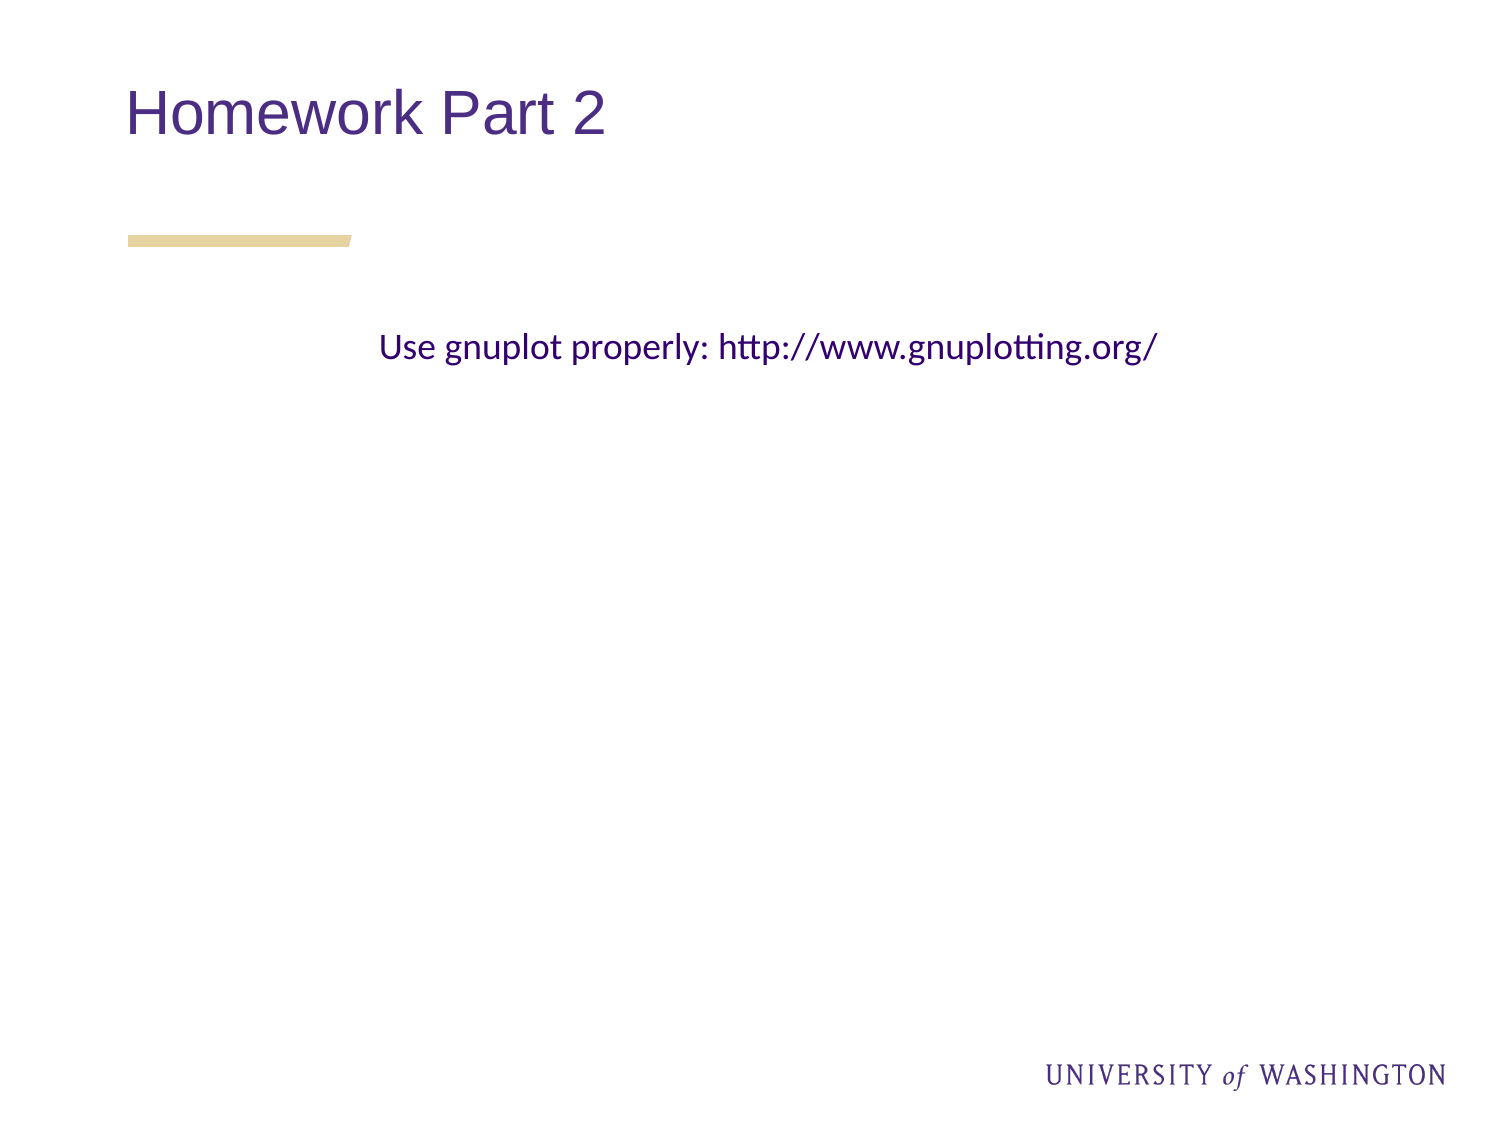

Homework Part 2
Use gnuplot properly: http://www.gnuplotting.org/